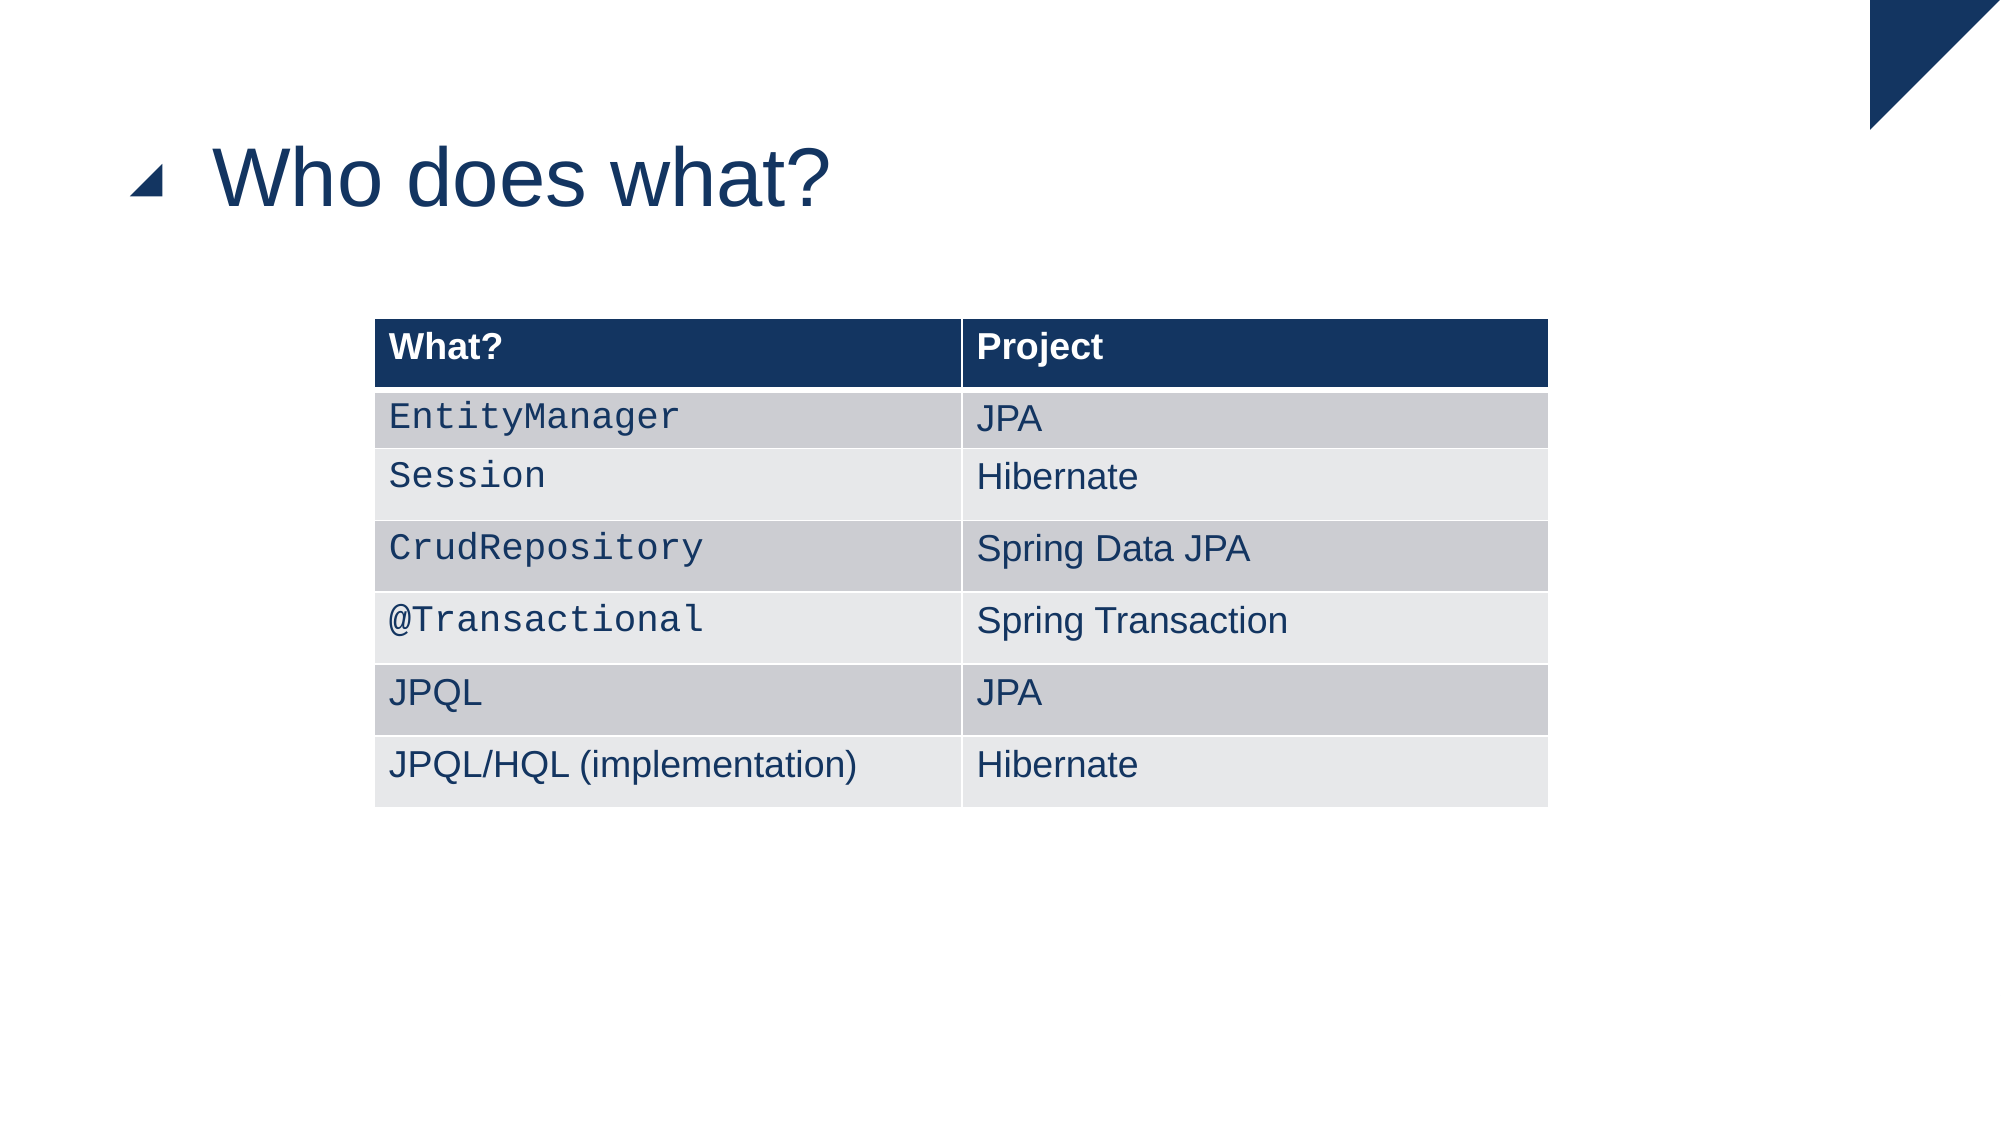

# Who does what?
| What? | Project |
| --- | --- |
| EntityManager | JPA |
| Session | Hibernate |
| CrudRepository | Spring Data JPA |
| @Transactional | Spring Transaction |
| JPQL | JPA |
| JPQL/HQL (implementation) | Hibernate |